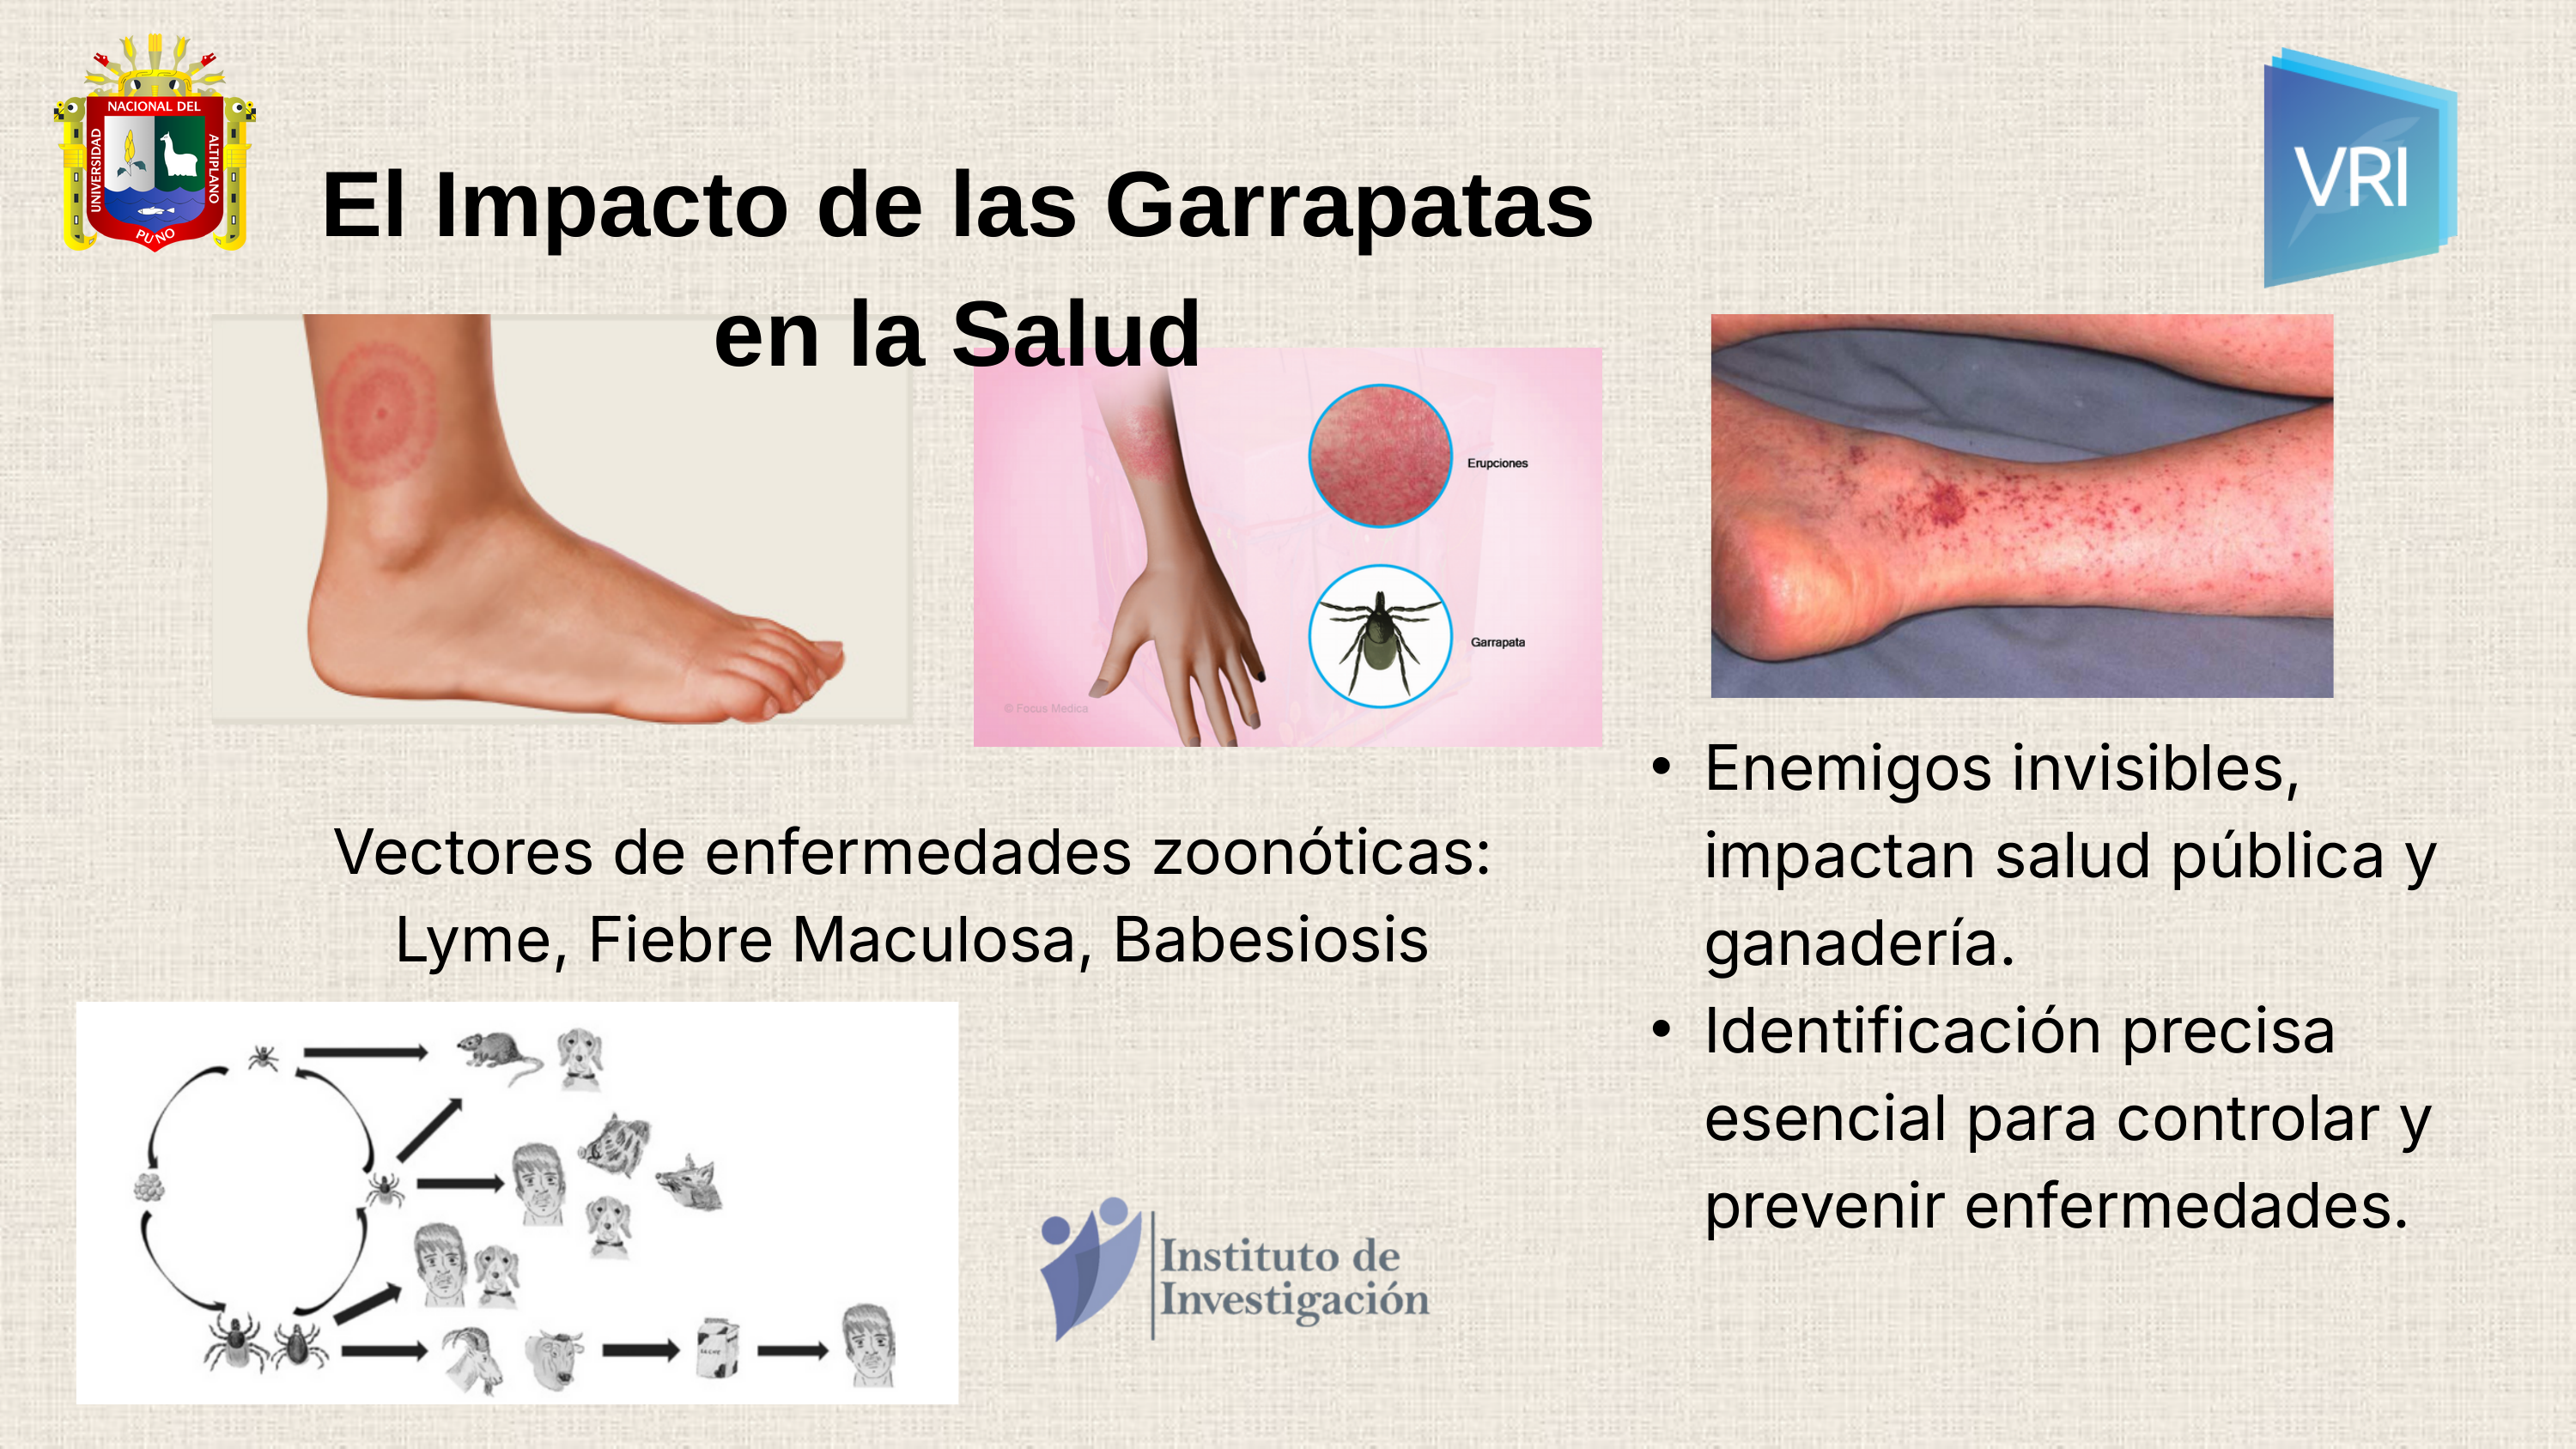

El Impacto de las Garrapatas en la Salud

Enemigos invisibles, impactan salud pública y ganadería.
Identificación precisa esencial para controlar y prevenir enfermedades.
Vectores de enfermedades zoonóticas: Lyme, Fiebre Maculosa, Babesiosis